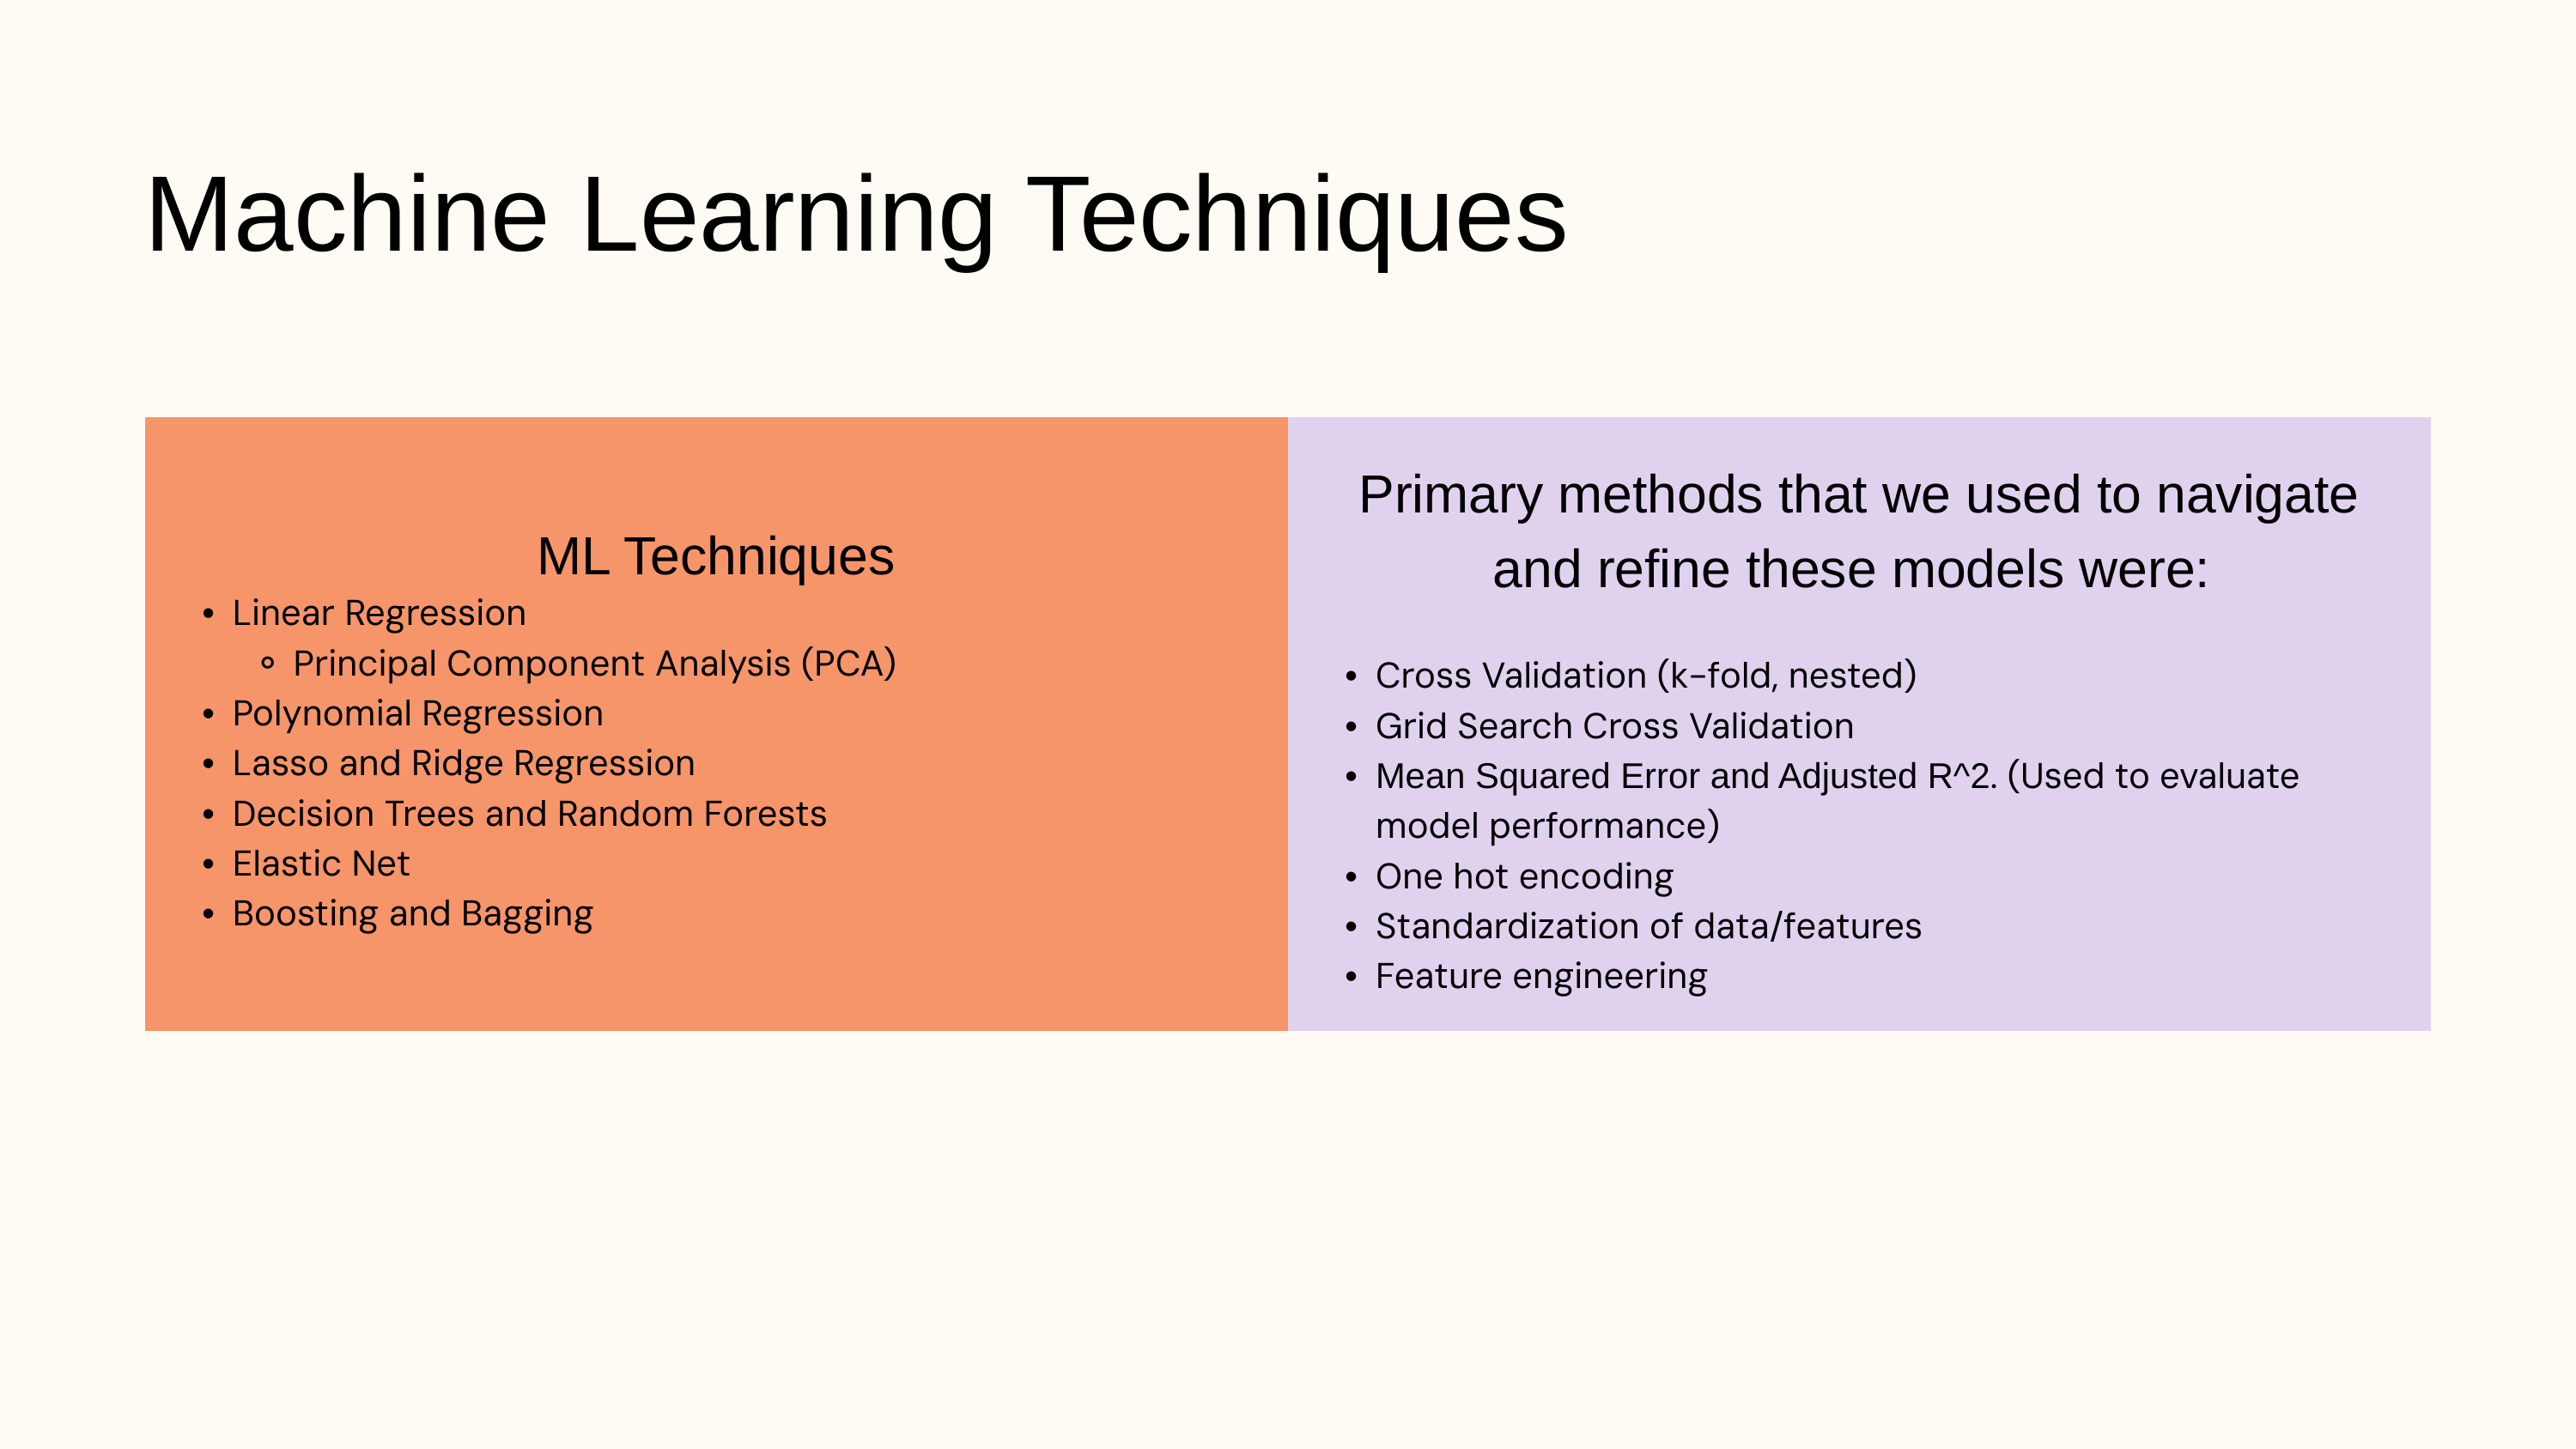

Machine Learning Techniques
| ML Techniques Linear Regression Principal Component Analysis (PCA) Polynomial Regression Lasso and Ridge Regression Decision Trees and Random Forests Elastic Net Boosting and Bagging | Primary methods that we used to navigate and refine these models were: Cross Validation (k-fold, nested) Grid Search Cross Validation Mean Squared Error and Adjusted R^2. (Used to evaluate model performance) One hot encoding Standardization of data/features Feature engineering |
| --- | --- |